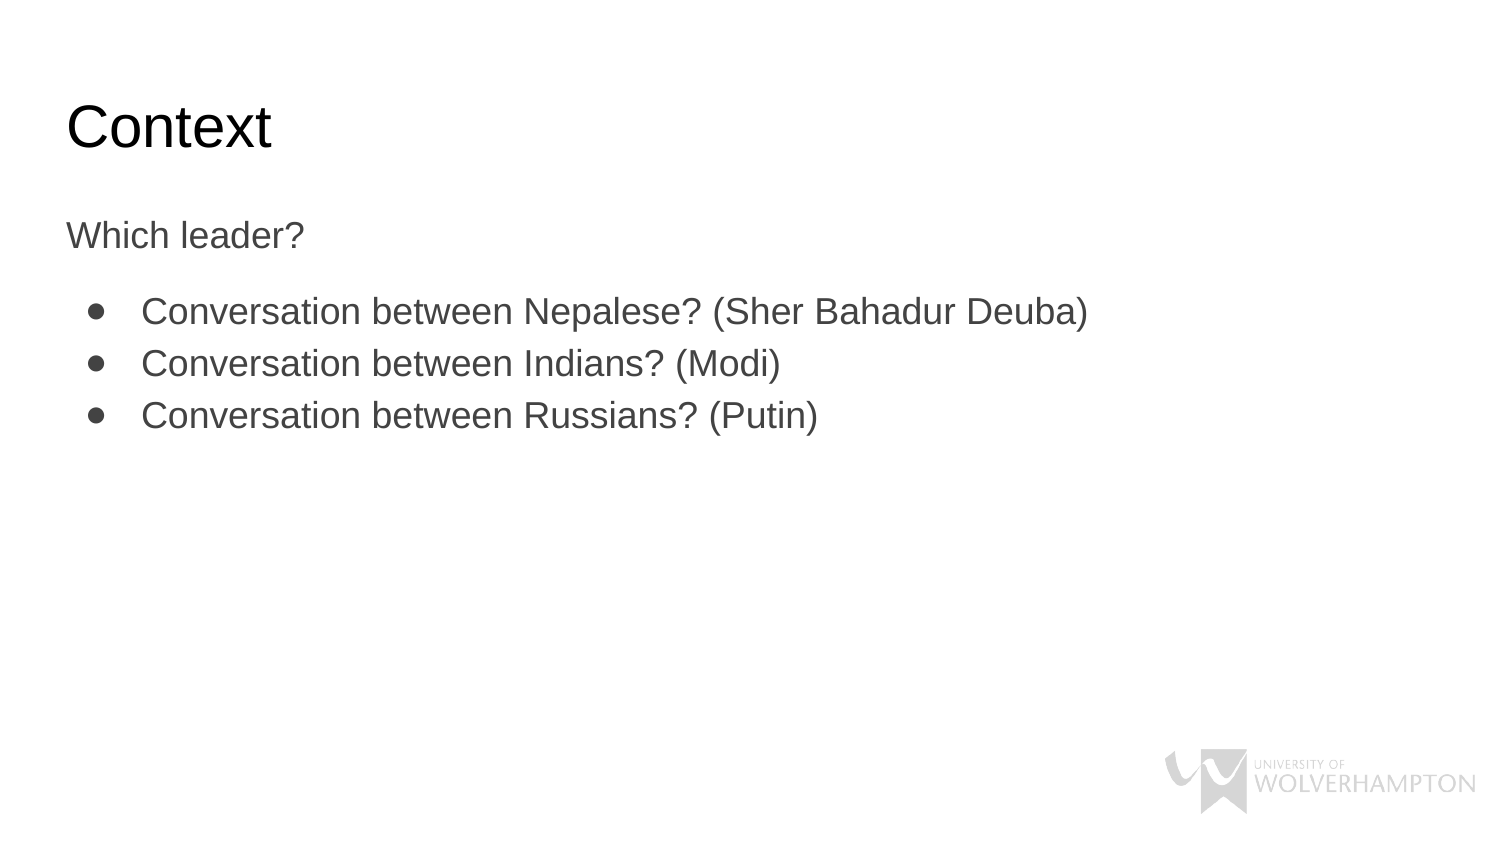

# Context
Which leader?
Conversation between Nepalese? (Sher Bahadur Deuba)
Conversation between Indians? (Modi)
Conversation between Russians? (Putin)